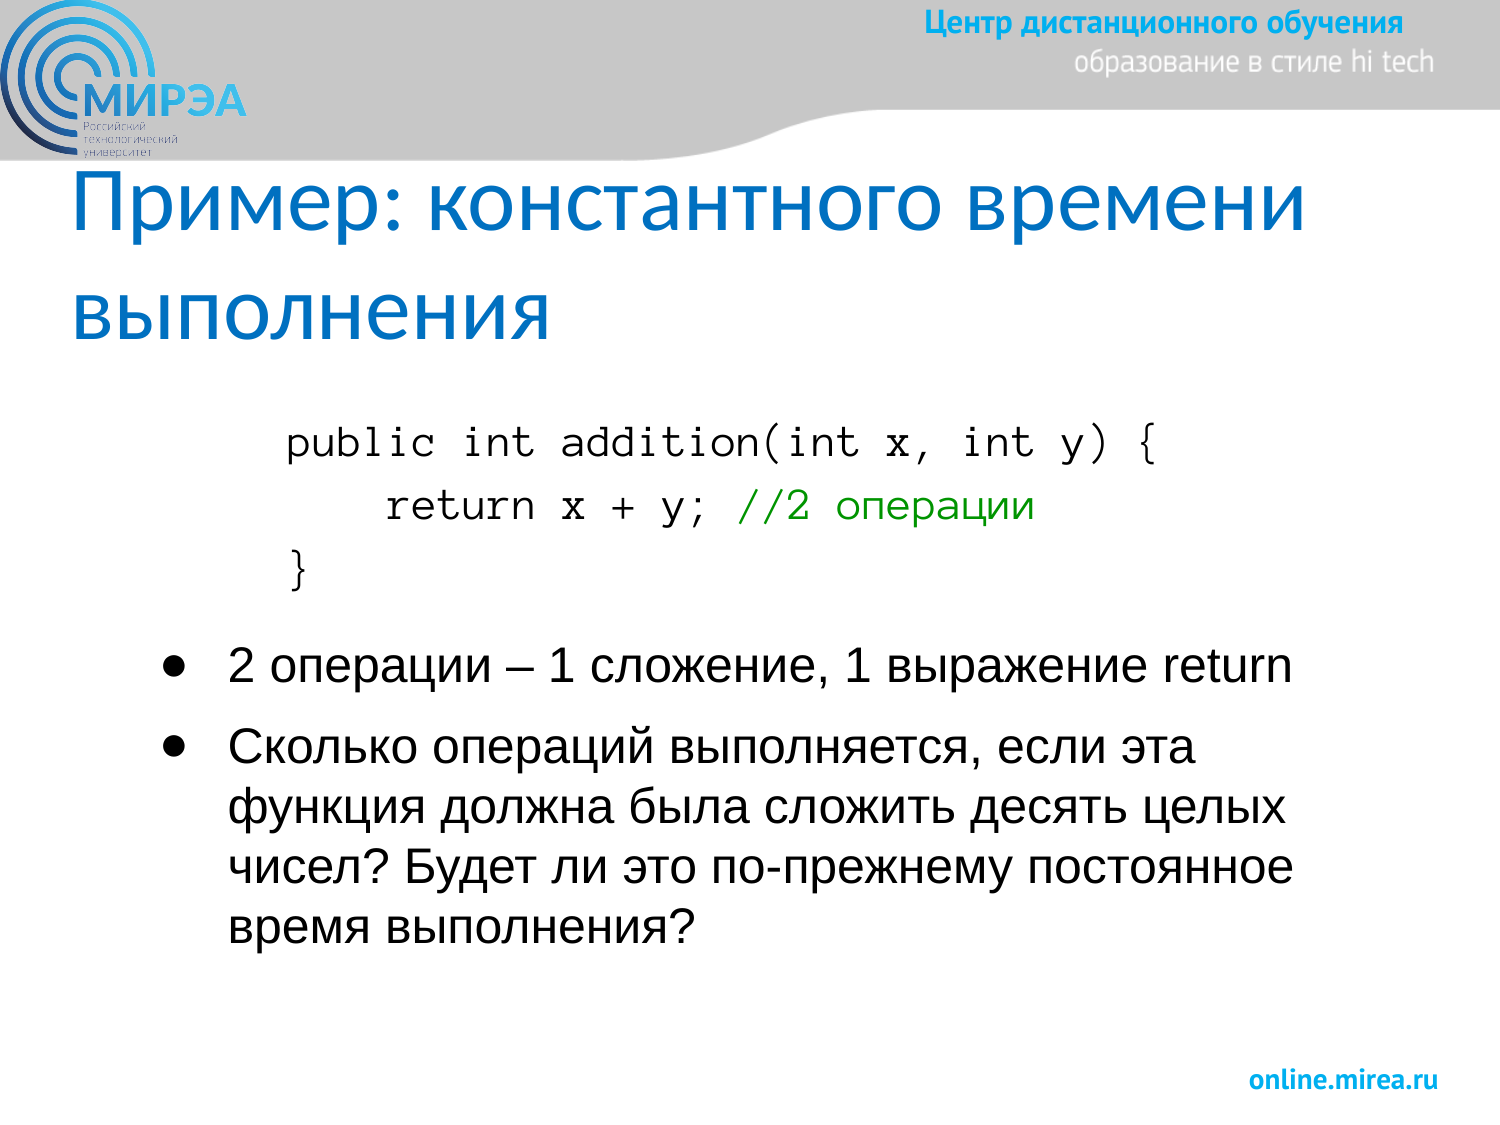

Пример: константного времени выполнения
public int addition(int x, int y) {
    return x + y; //2 операции
}

2 операции – 1 сложение, 1 выражение return
Сколько операций выполняется, если эта функция должна была сложить десять целых чисел? Будет ли это по-прежнему постоянное время выполнения?